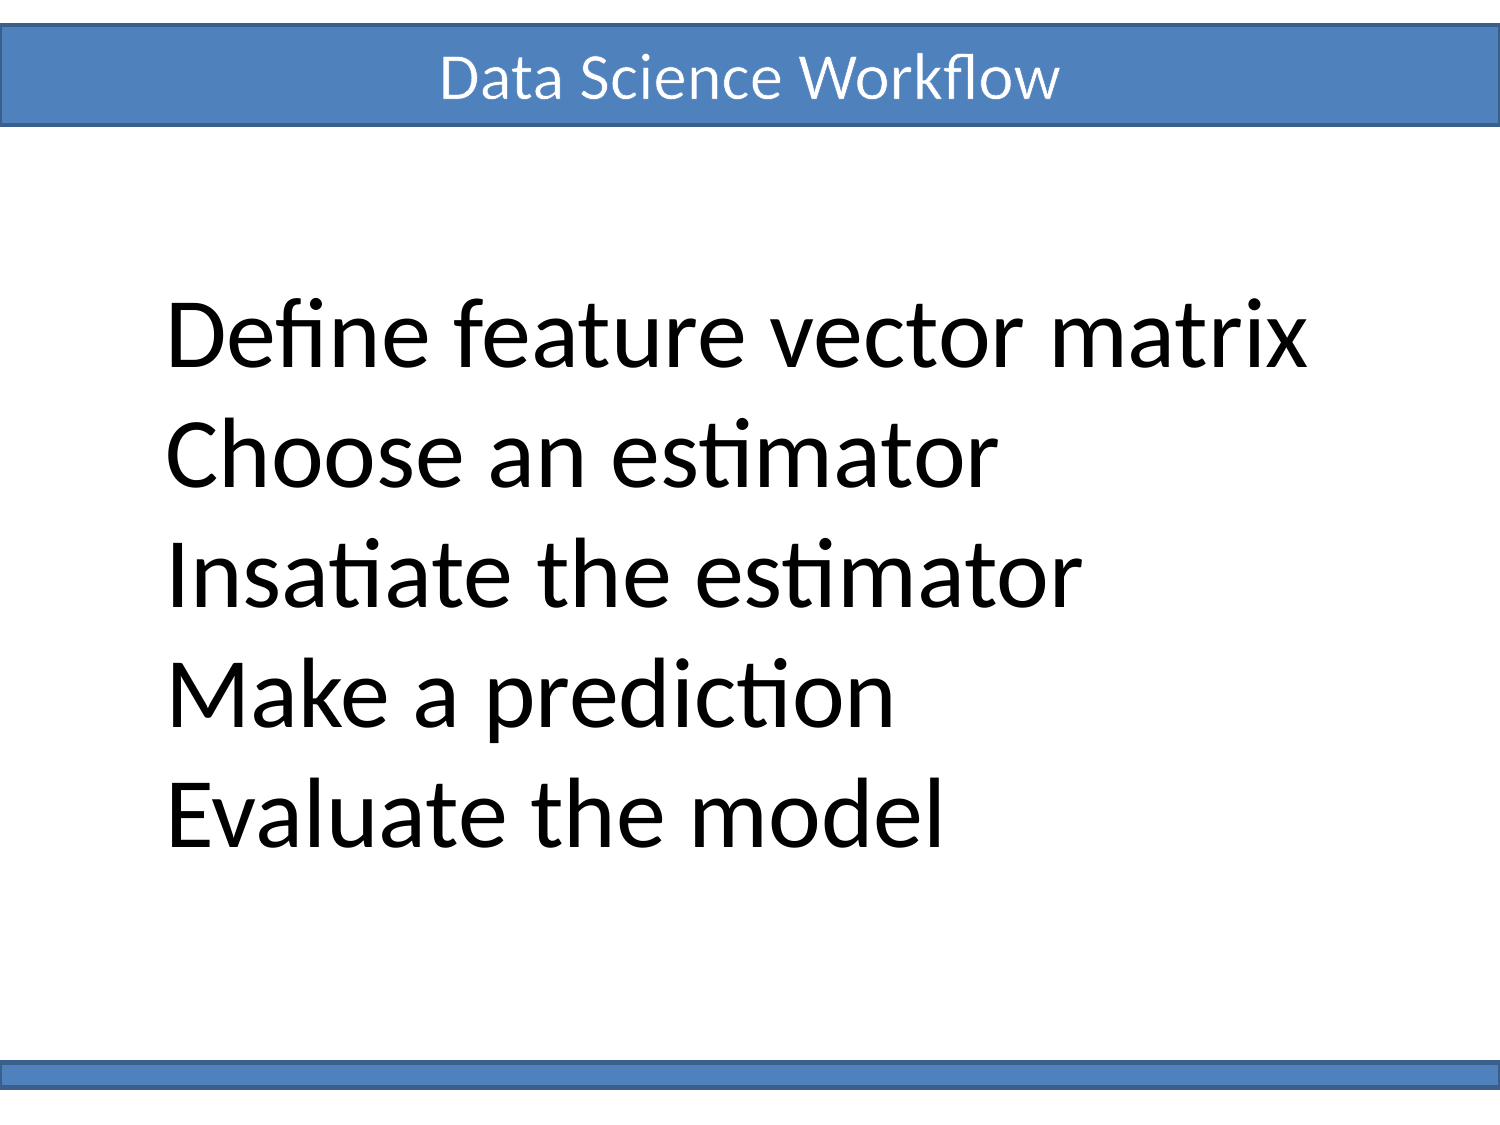

Data Science Workflow

Define feature vector matrix
Choose an estimator
Insatiate the estimator
Make a prediction
Evaluate the model